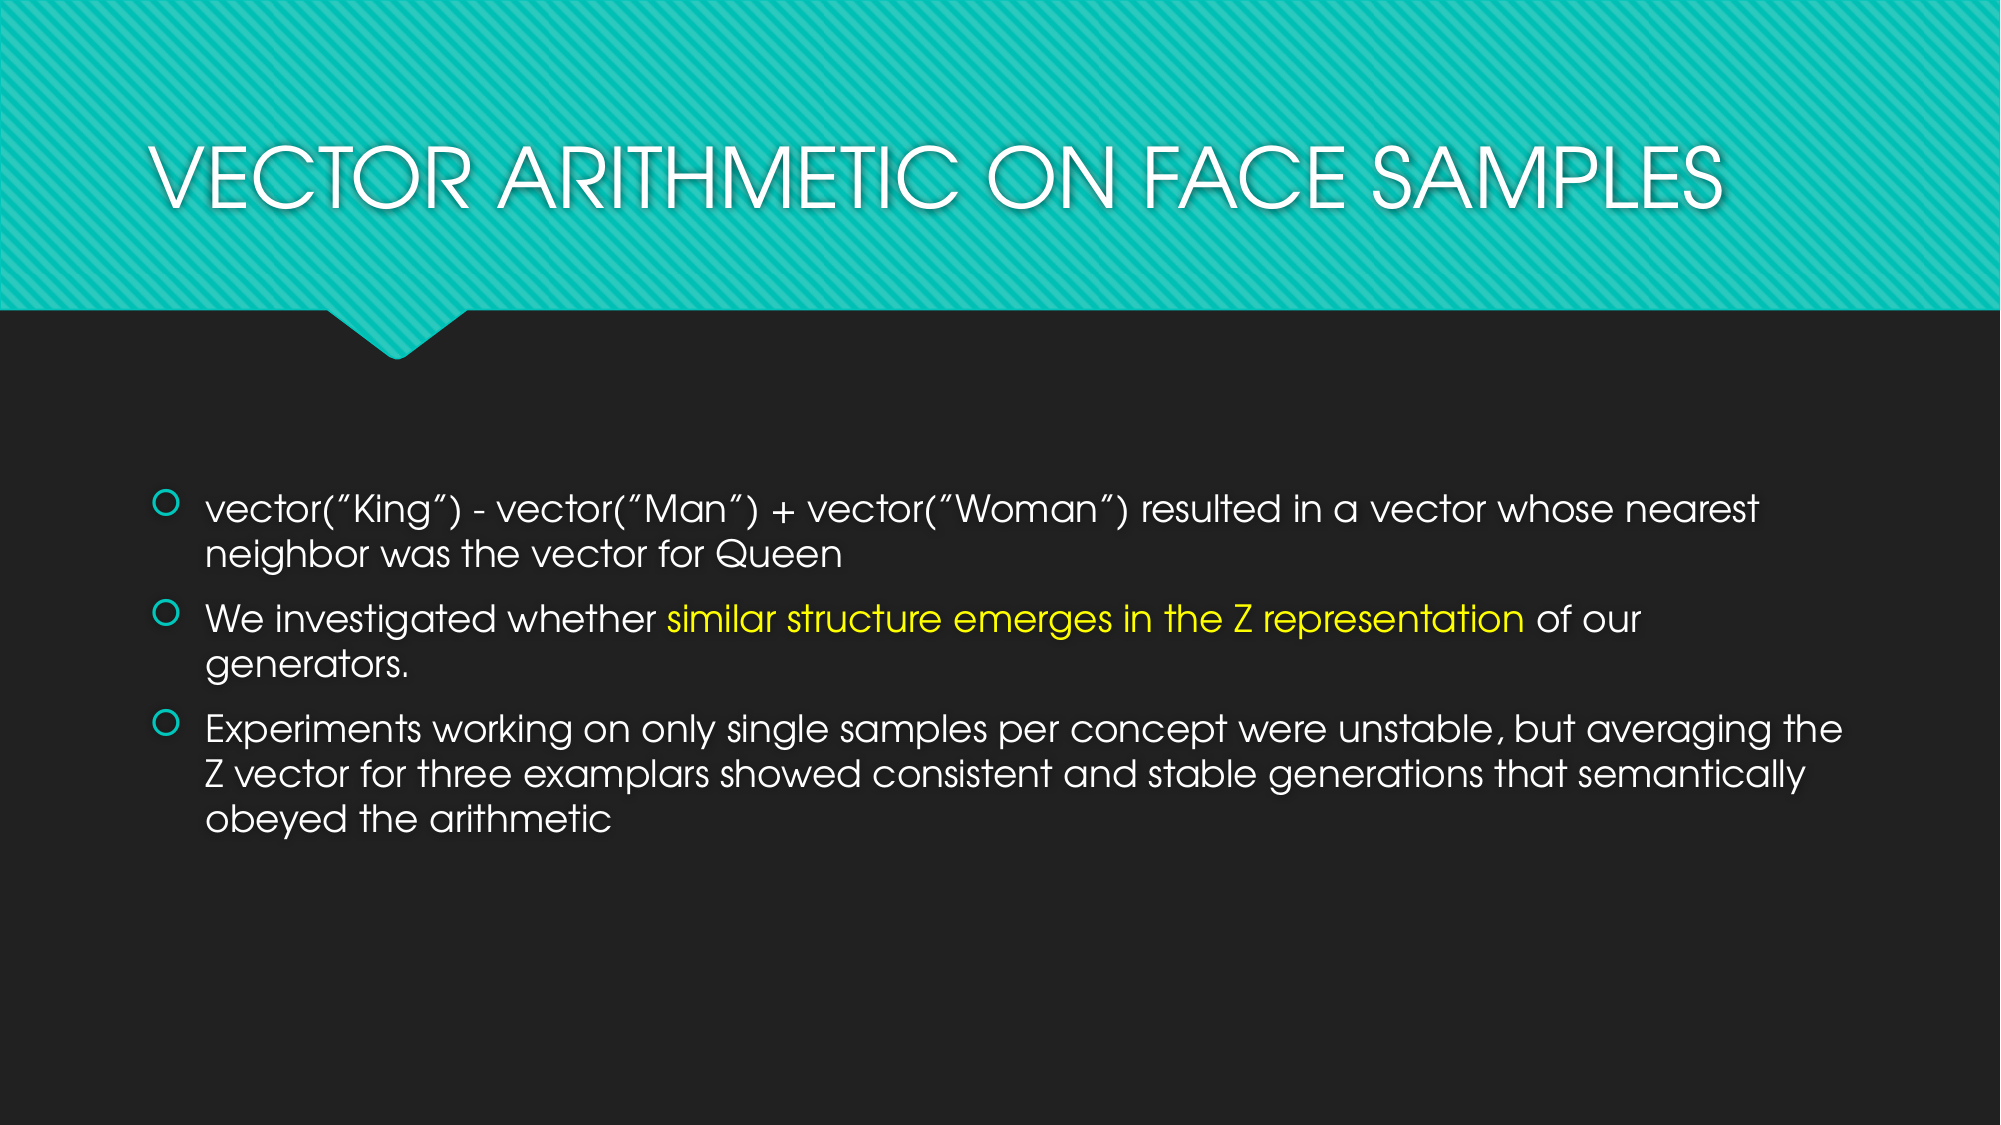

# VECTOR ARITHMETIC ON FACE SAMPLES
vector(”King”) - vector(”Man”) + vector(”Woman”) resulted in a vector whose nearest neighbor was the vector for Queen
We investigated whether similar structure emerges in the Z representation of our generators.
Experiments working on only single samples per concept were unstable, but averaging the Z vector for three examplars showed consistent and stable generations that semantically obeyed the arithmetic